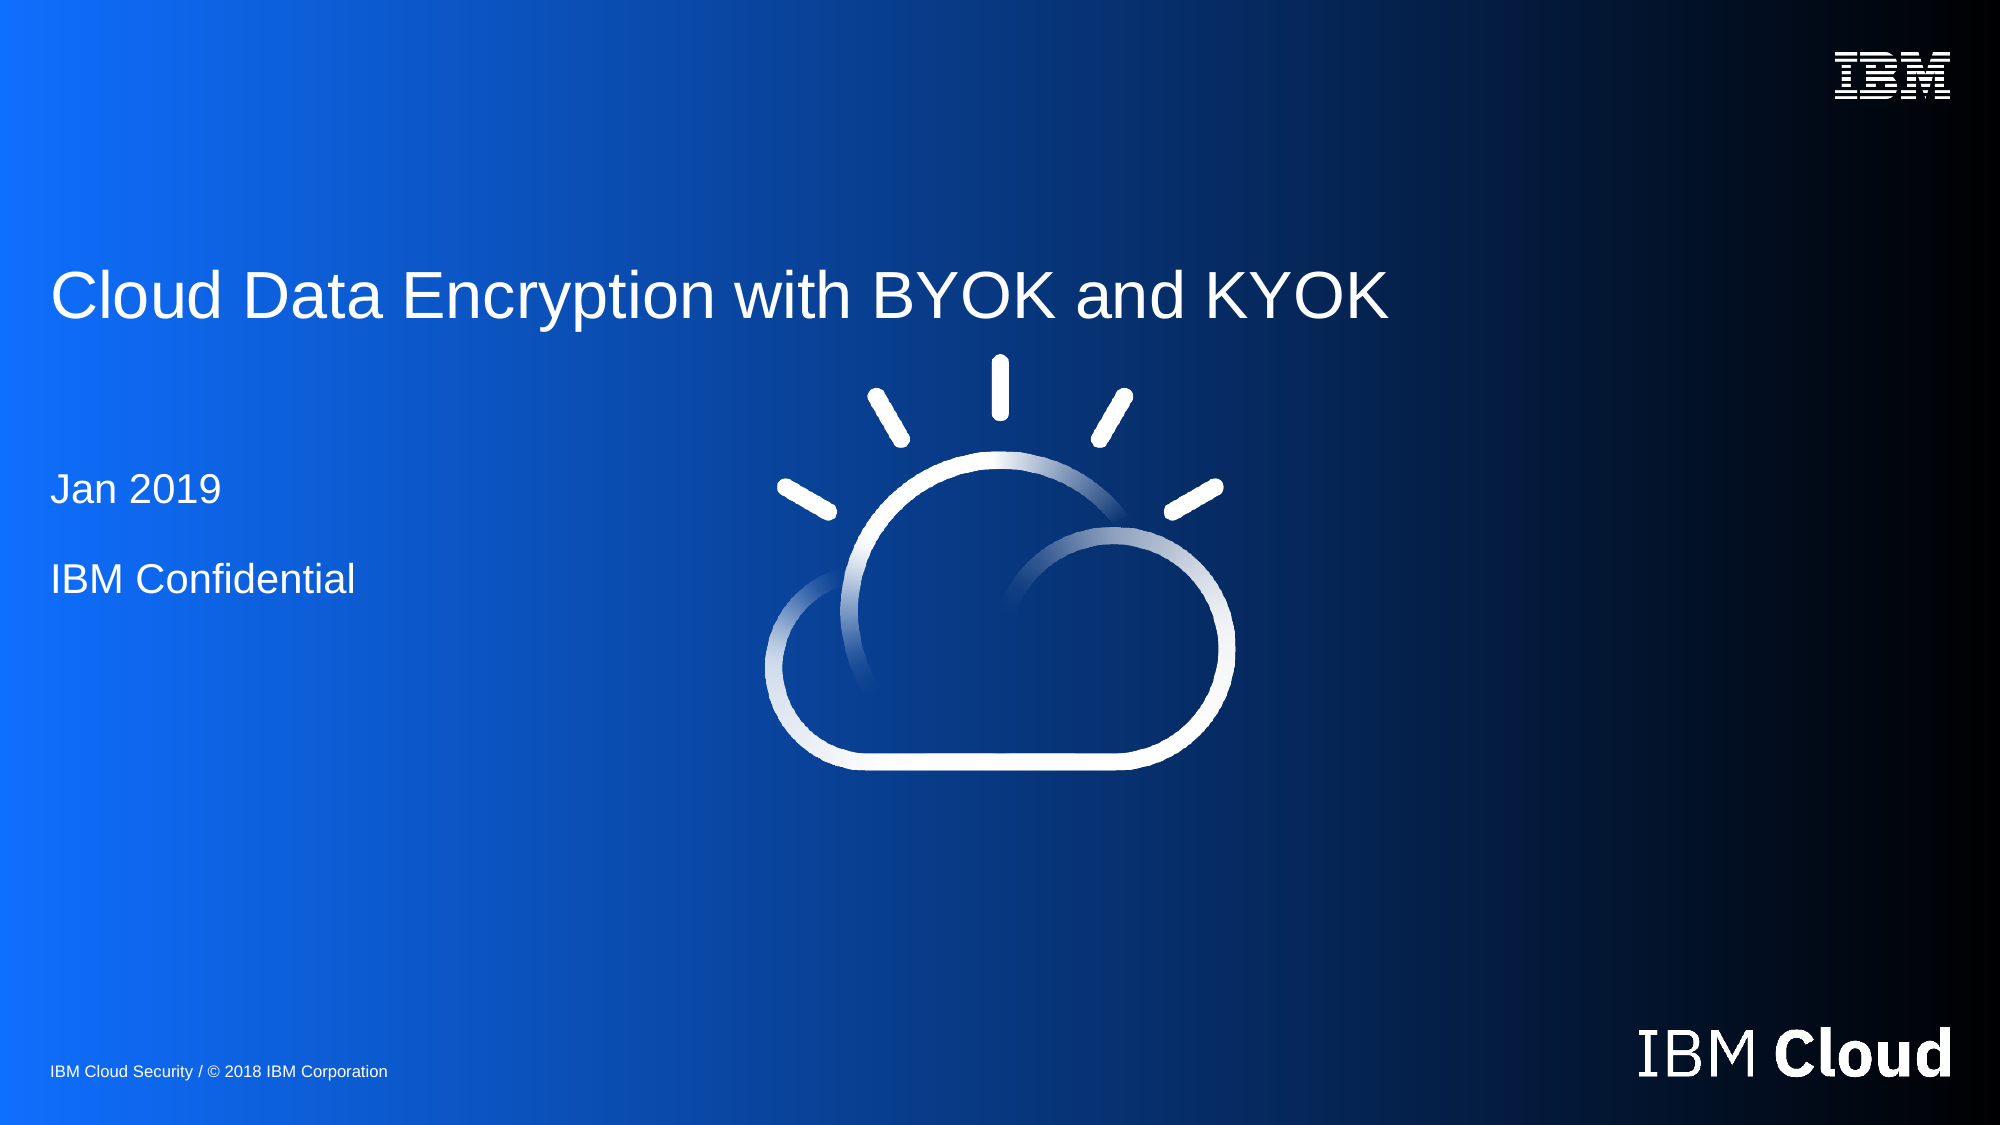

# Cloud Data Encryption with BYOK and KYOK Jan 2019 IBM Confidential
IBM Cloud Security / © 2018 IBM Corporation